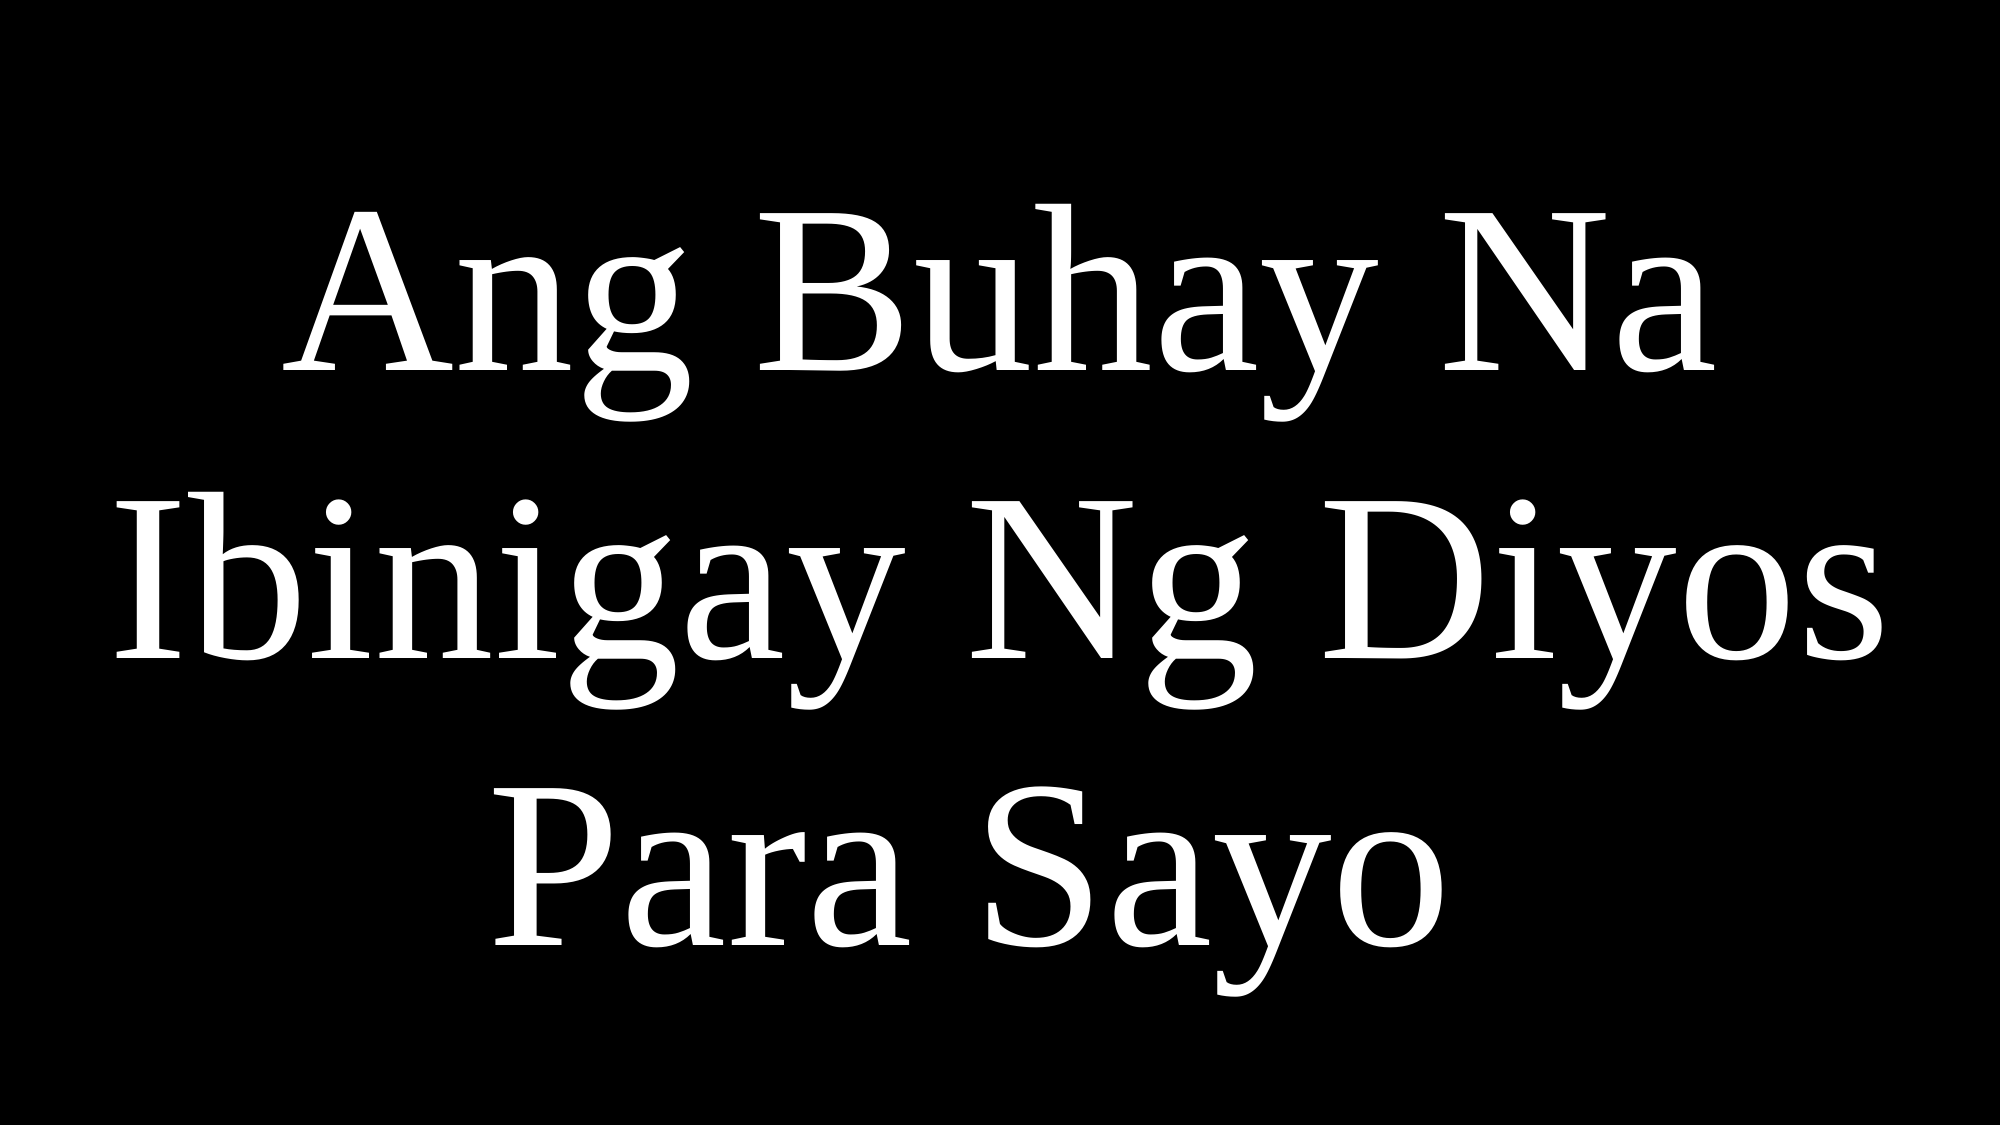

Ang Buhay Na Ibinigay Ng Diyos Para Sayo